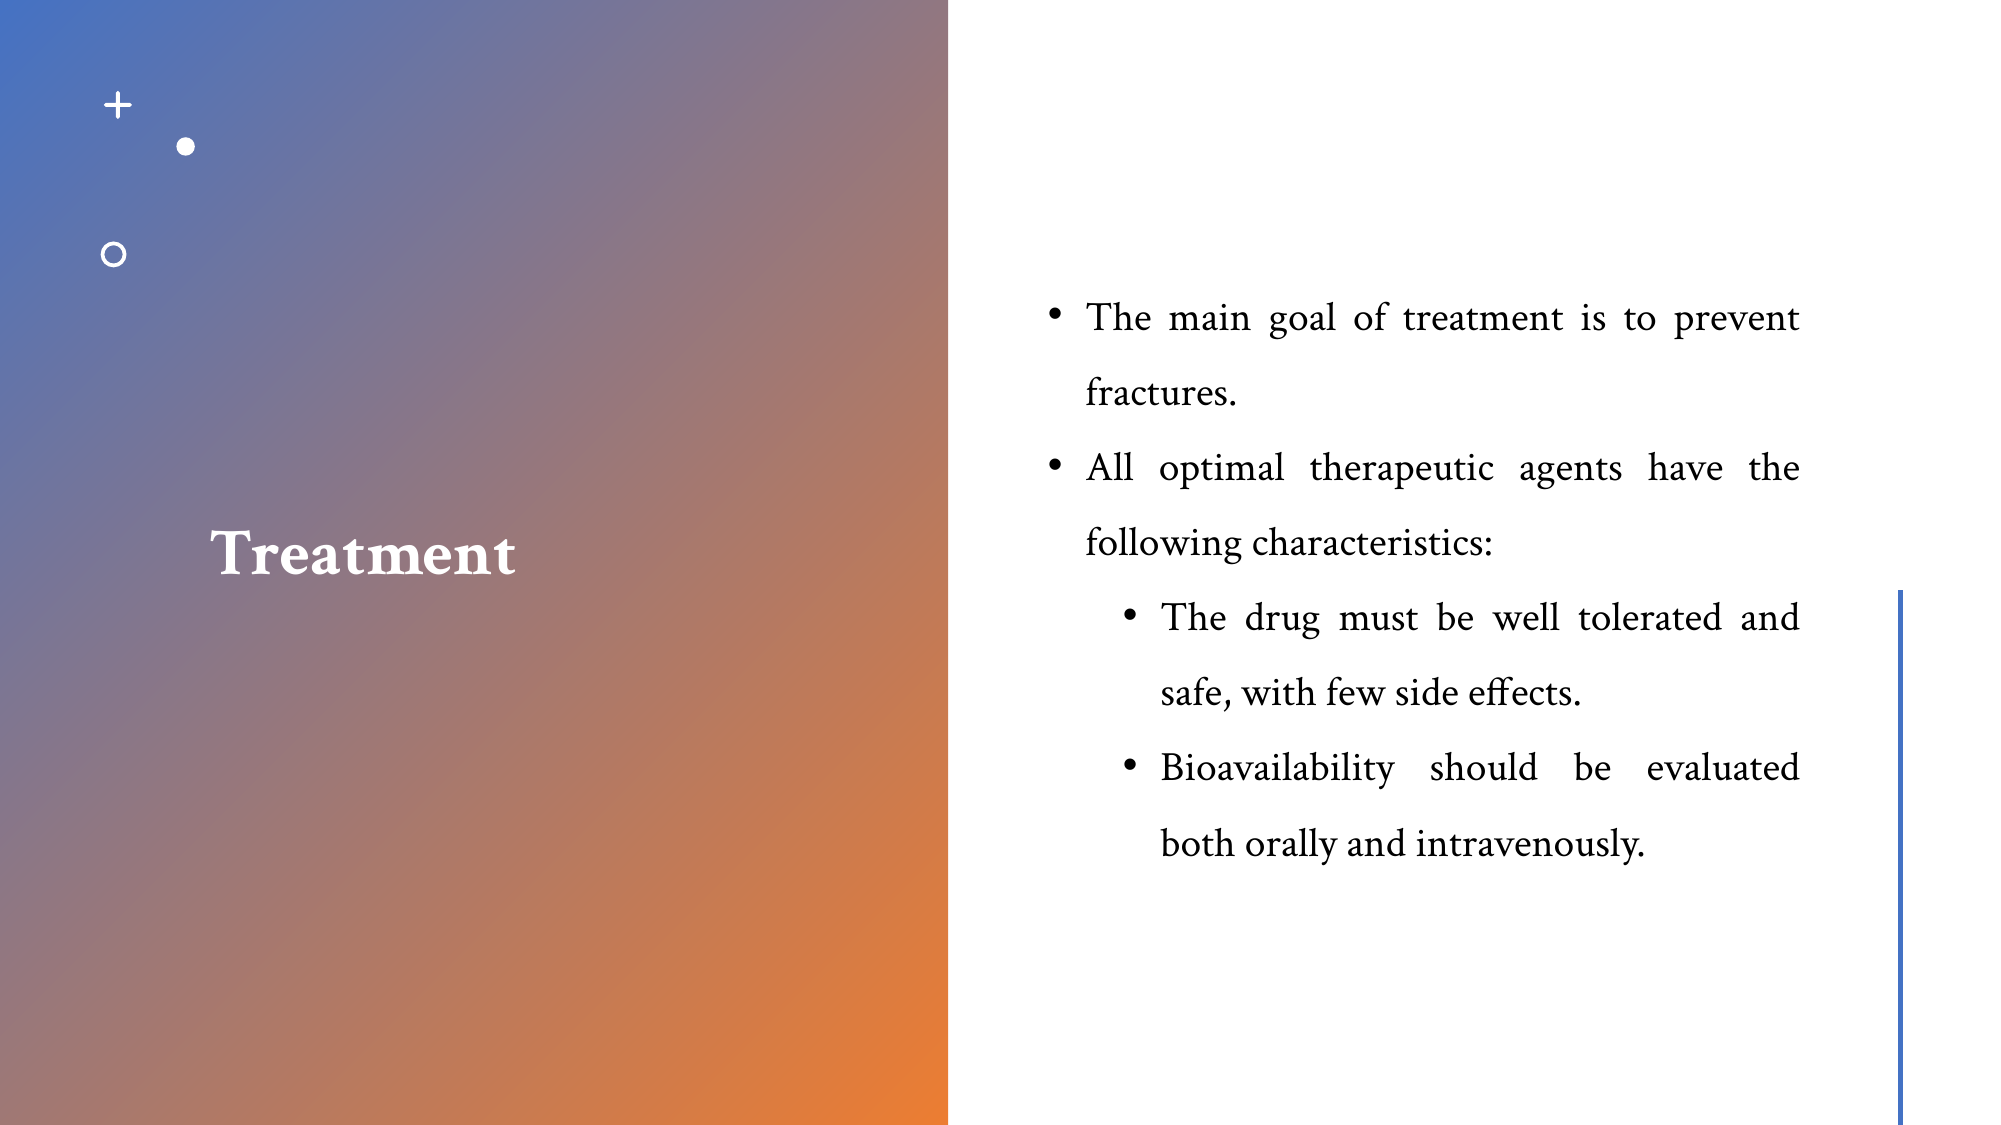

# Treatment
The main goal of treatment is to prevent fractures.
All optimal therapeutic agents have the following characteristics:
The drug must be well tolerated and safe, with few side effects.
Bioavailability should be evaluated both orally and intravenously.